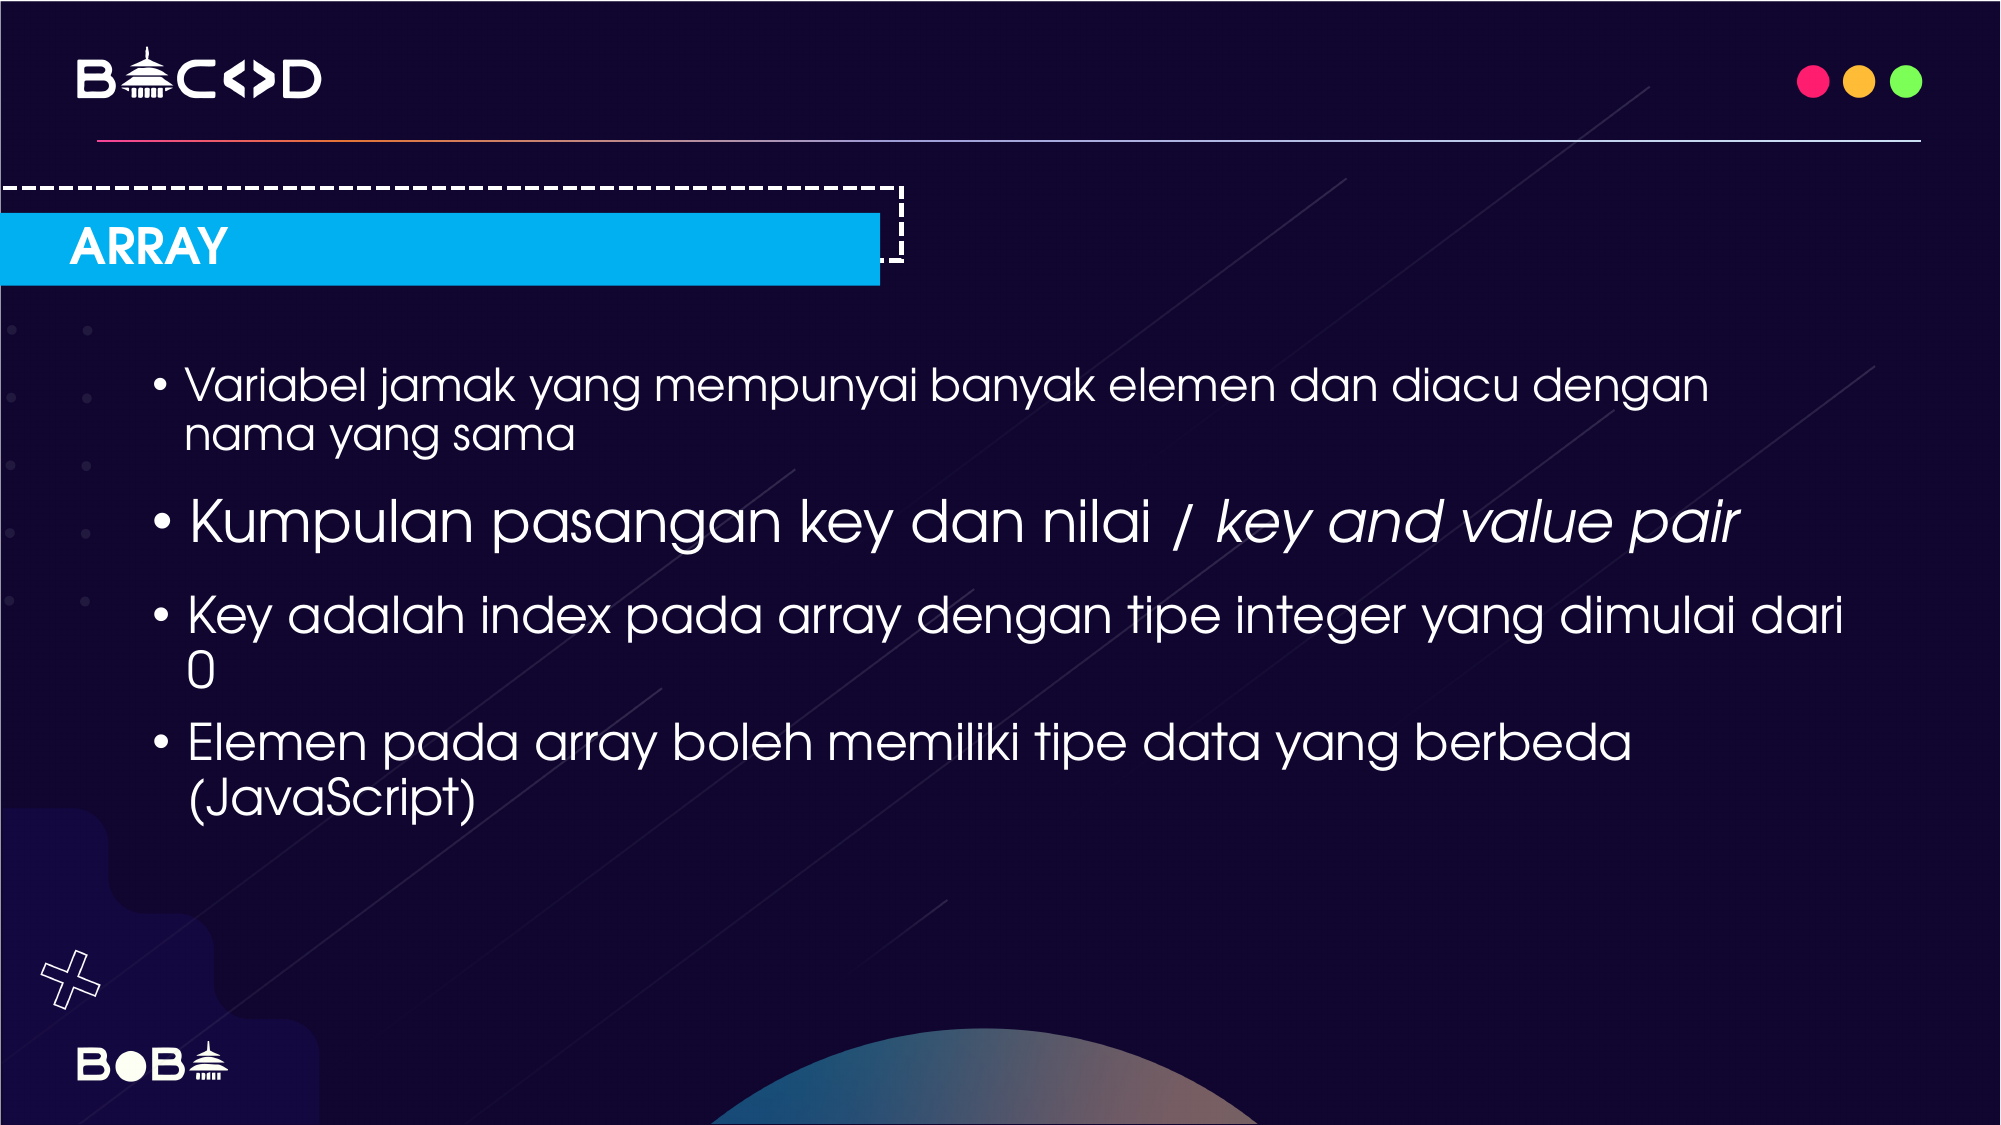

ARRAY
Variabel jamak yang mempunyai banyak elemen dan diacu dengan nama yang sama
Kumpulan pasangan key dan nilai / key and value pair
Key adalah index pada array dengan tipe integer yang dimulai dari 0
Elemen pada array boleh memiliki tipe data yang berbeda (JavaScript)